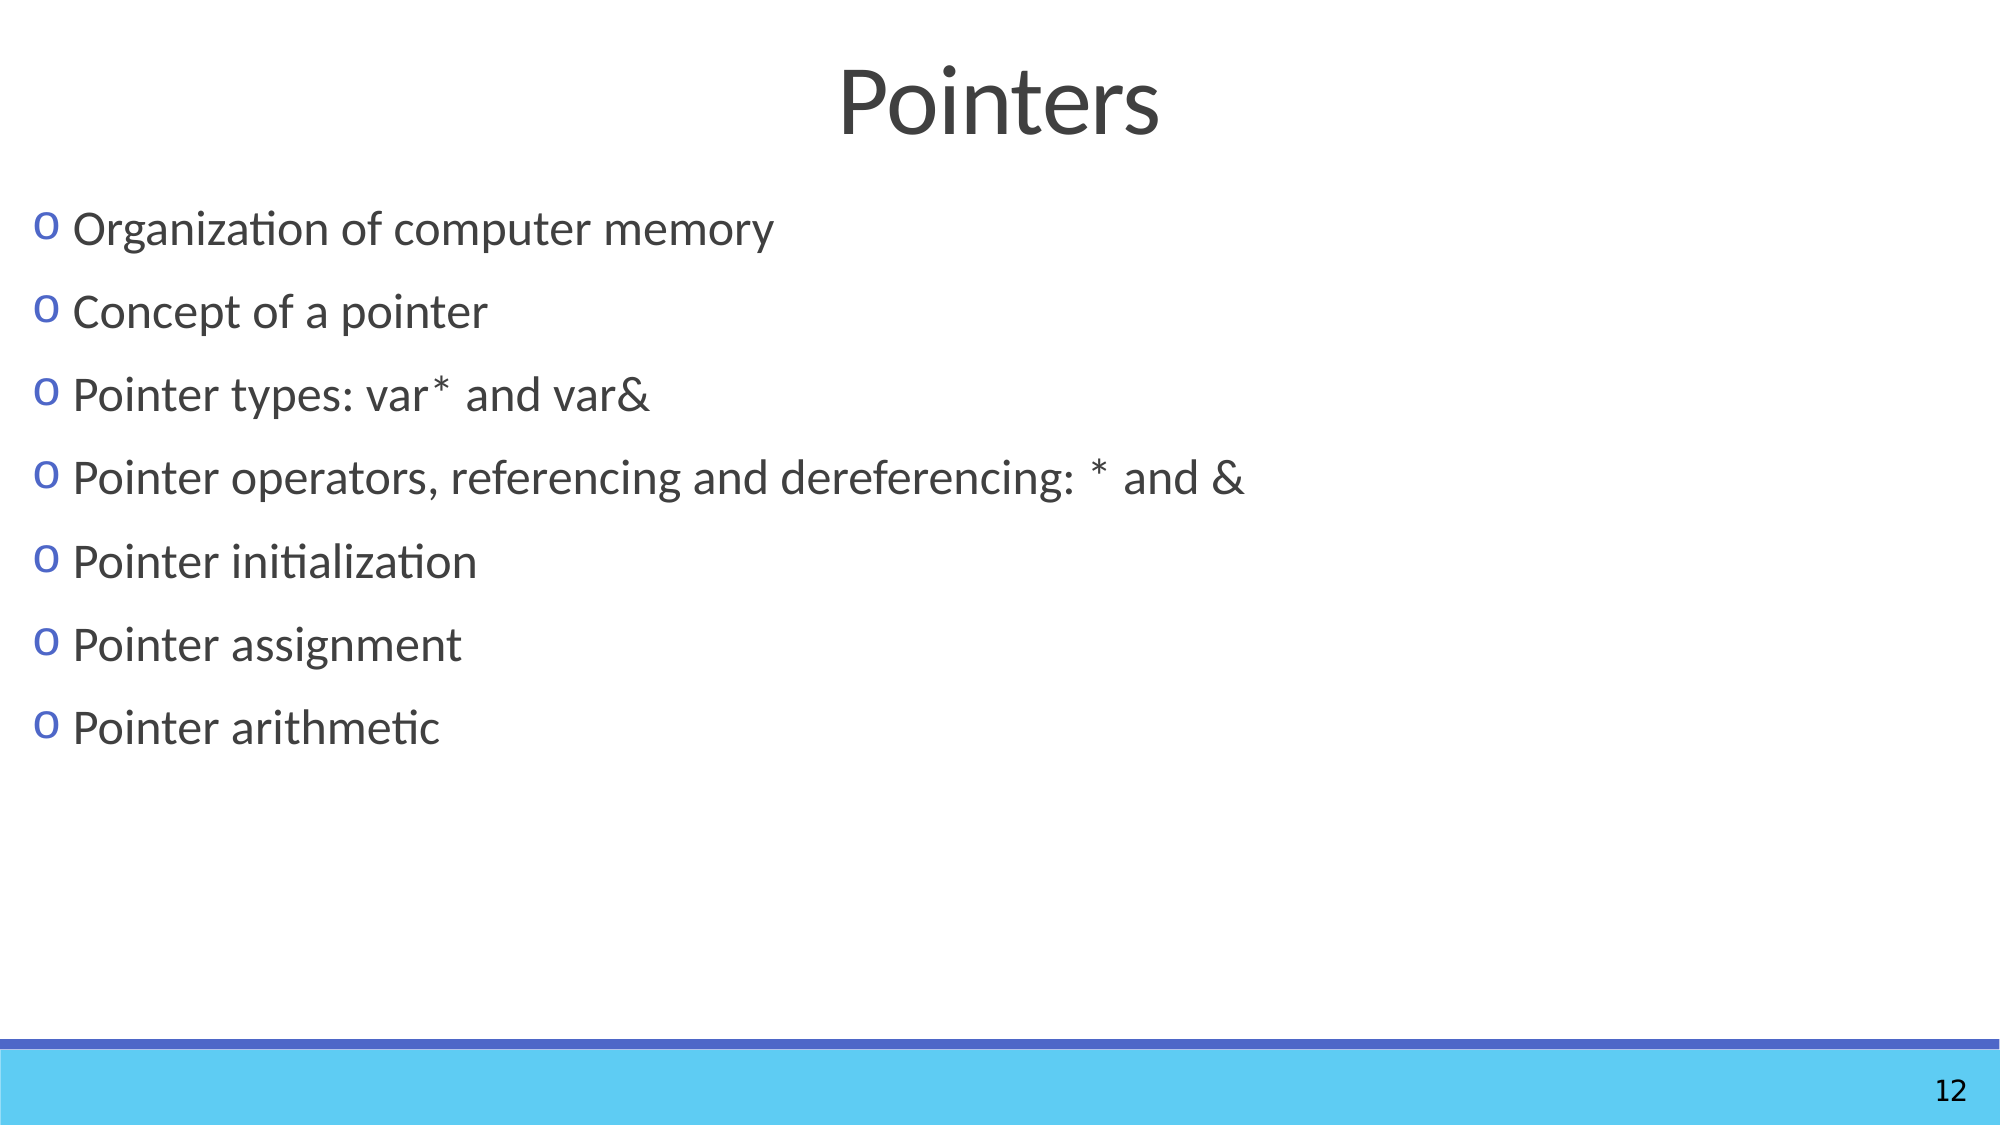

# Pointers
 Organization of computer memory
 Concept of a pointer
 Pointer types: var* and var&
 Pointer operators, referencing and dereferencing: * and &
 Pointer initialization
 Pointer assignment
 Pointer arithmetic

12